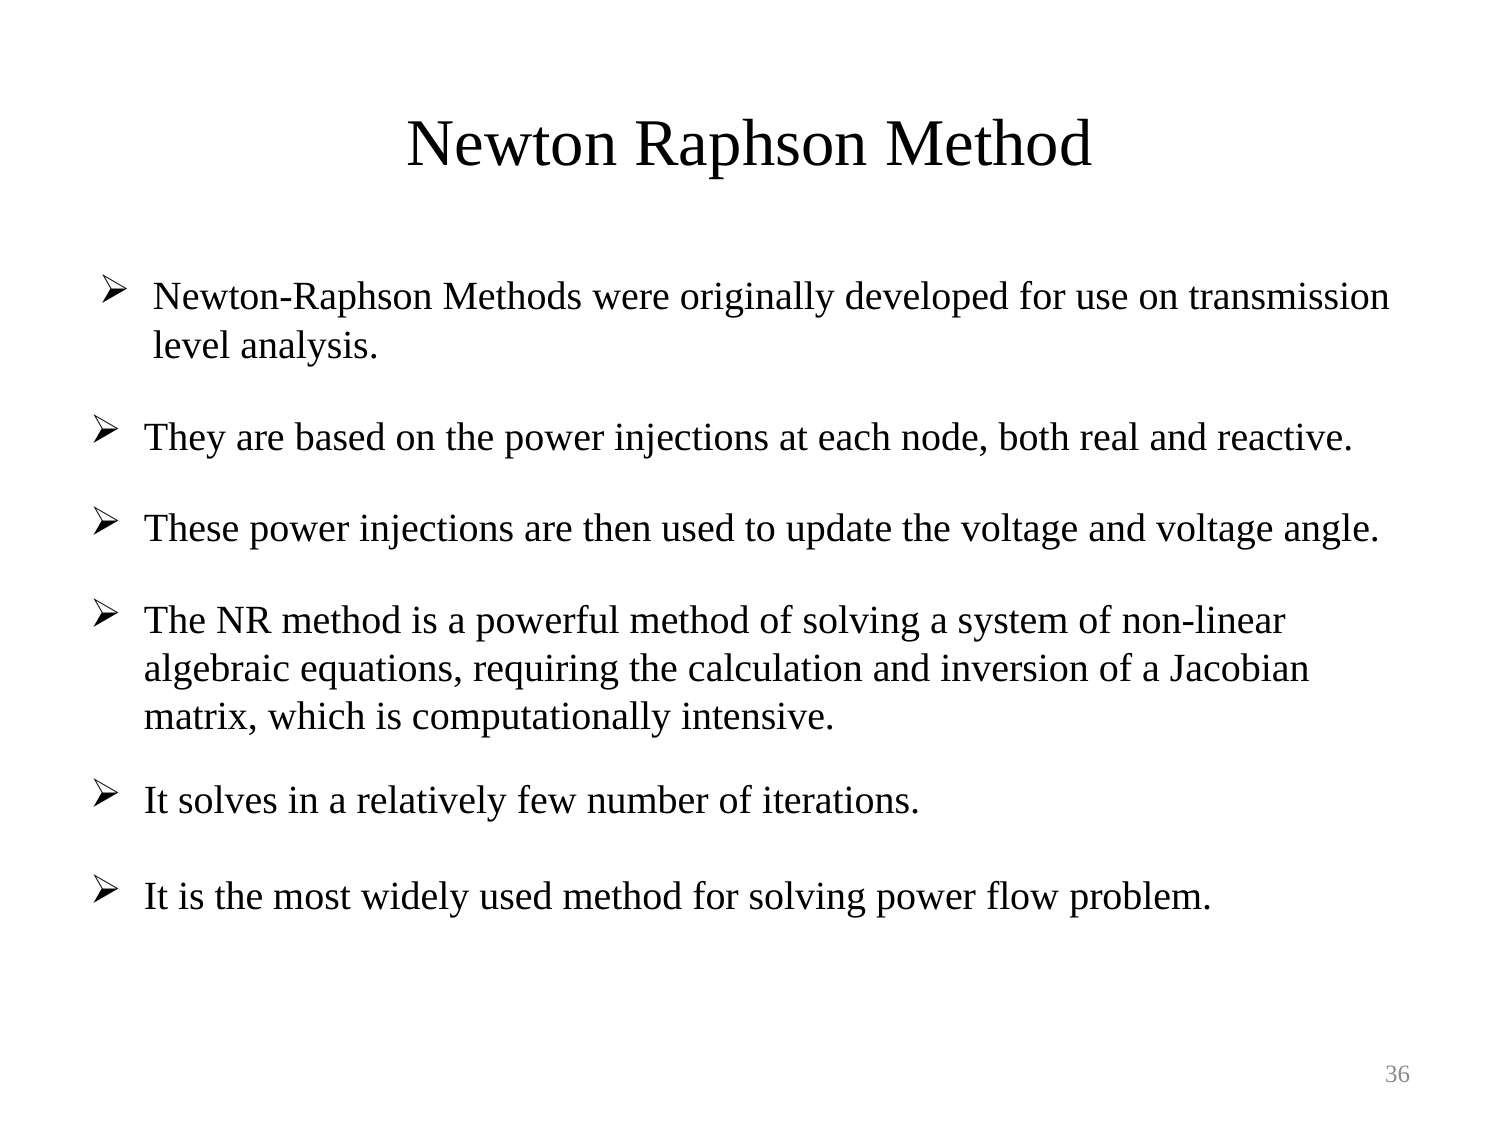

# Newton Raphson Method
Newton-Raphson Methods were originally developed for use on transmission level analysis.
They are based on the power injections at each node, both real and reactive.
These power injections are then used to update the voltage and voltage angle.
The NR method is a powerful method of solving a system of non-linear algebraic equations, requiring the calculation and inversion of a Jacobian matrix, which is computationally intensive.
It solves in a relatively few number of iterations.

It is the most widely used method for solving power flow problem.

36